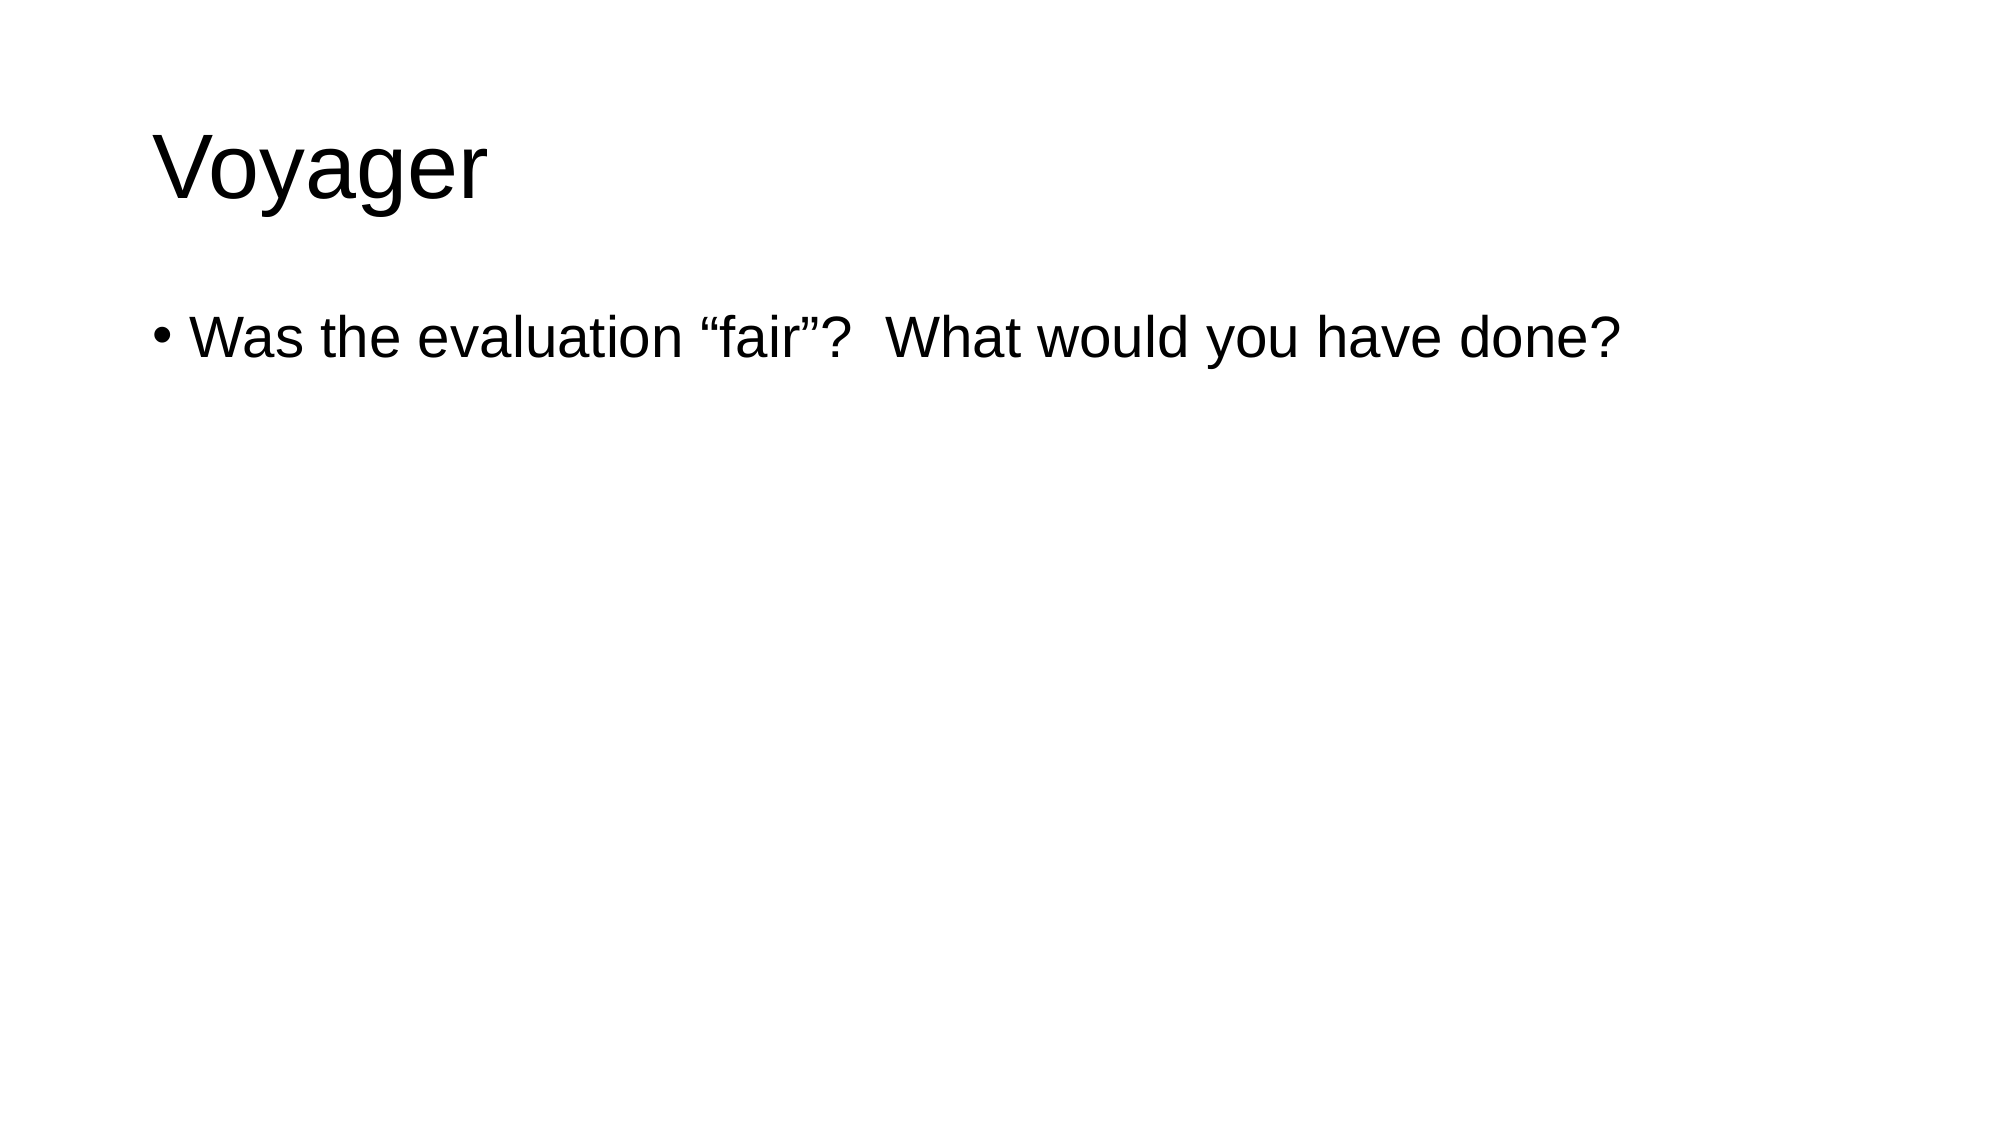

# Voyager
Was the evaluation “fair”?  What would you have done?